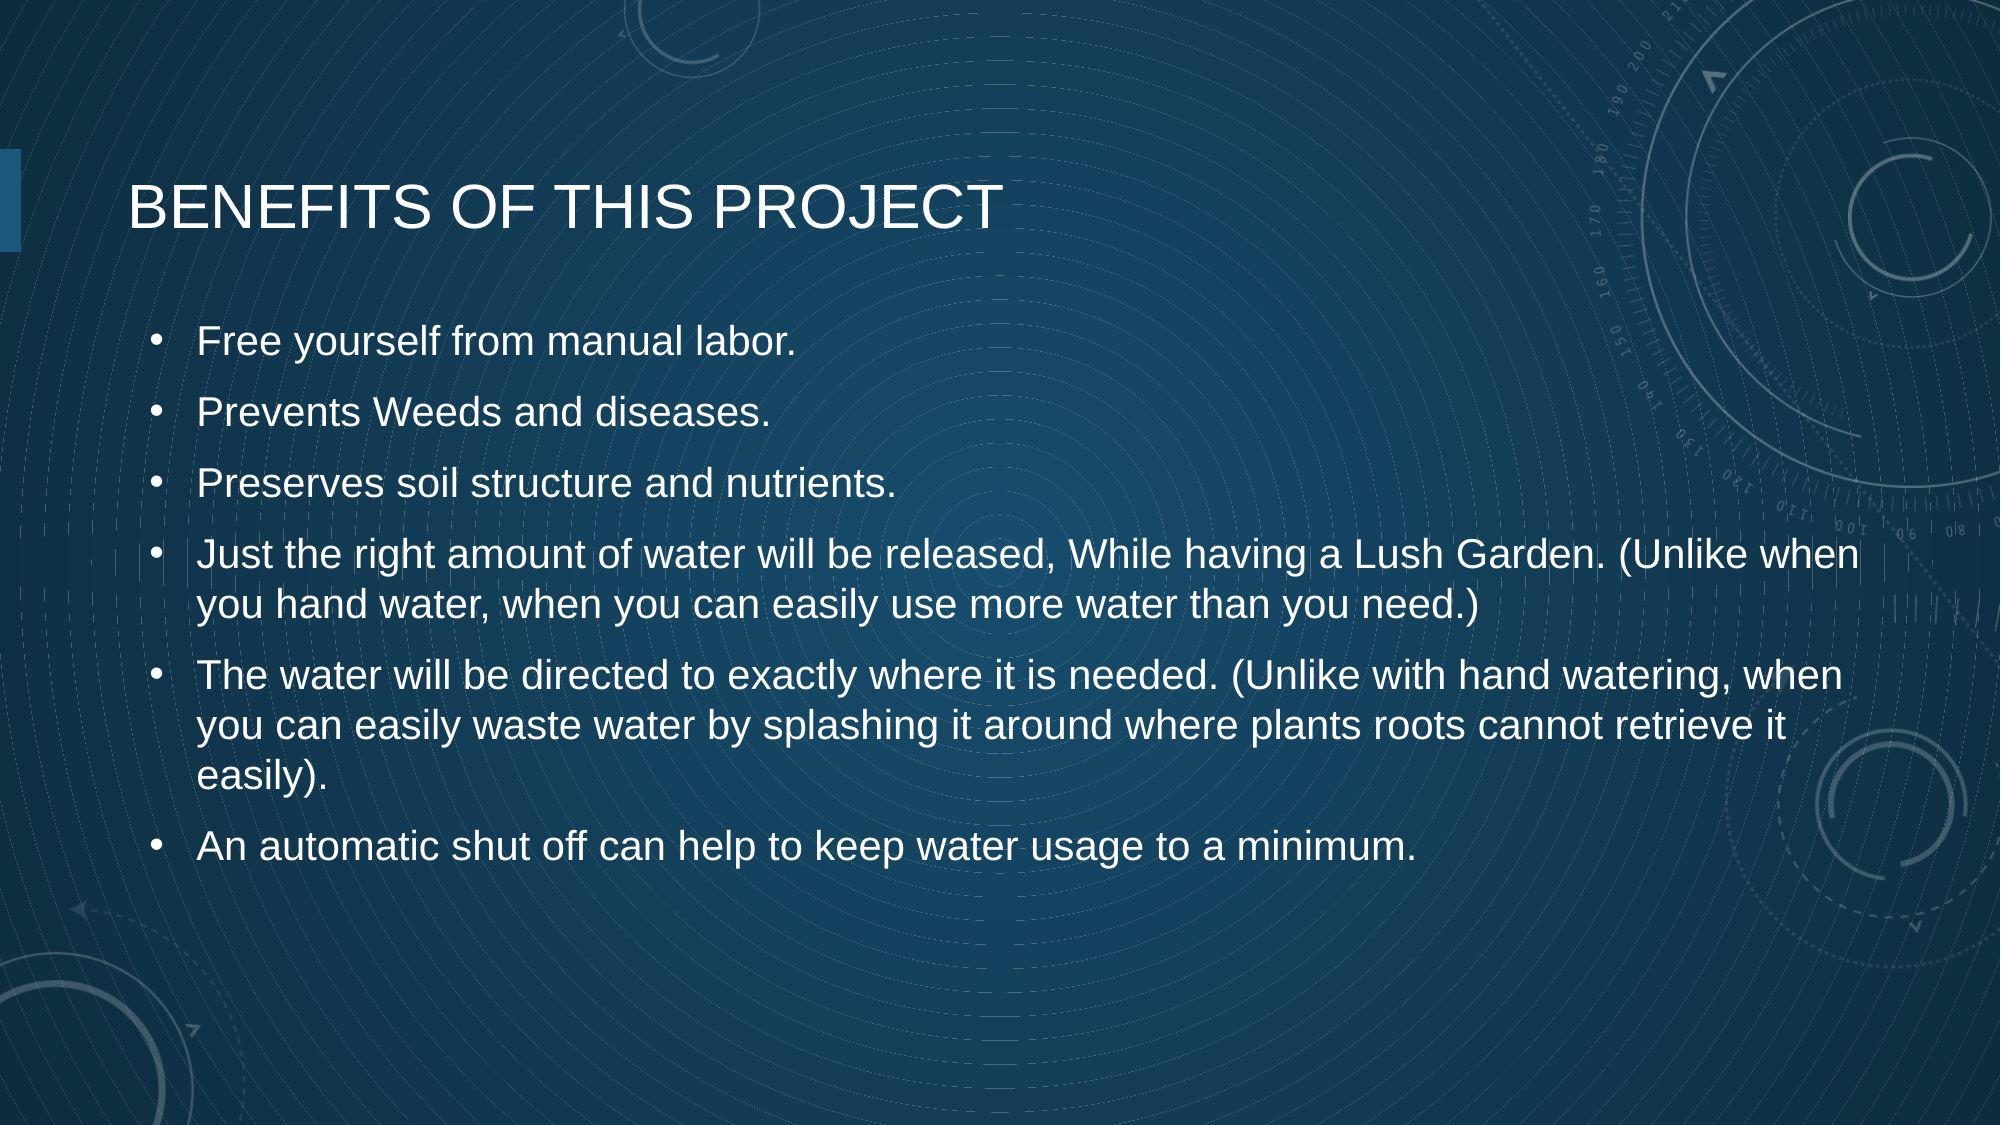

# Benefits of this project
Free yourself from manual labor.
Prevents Weeds and diseases.
Preserves soil structure and nutrients.
Just the right amount of water will be released, While having a Lush Garden. (Unlike when you hand water, when you can easily use more water than you need.)
The water will be directed to exactly where it is needed. (Unlike with hand watering, when you can easily waste water by splashing it around where plants roots cannot retrieve it easily).
An automatic shut off can help to keep water usage to a minimum.